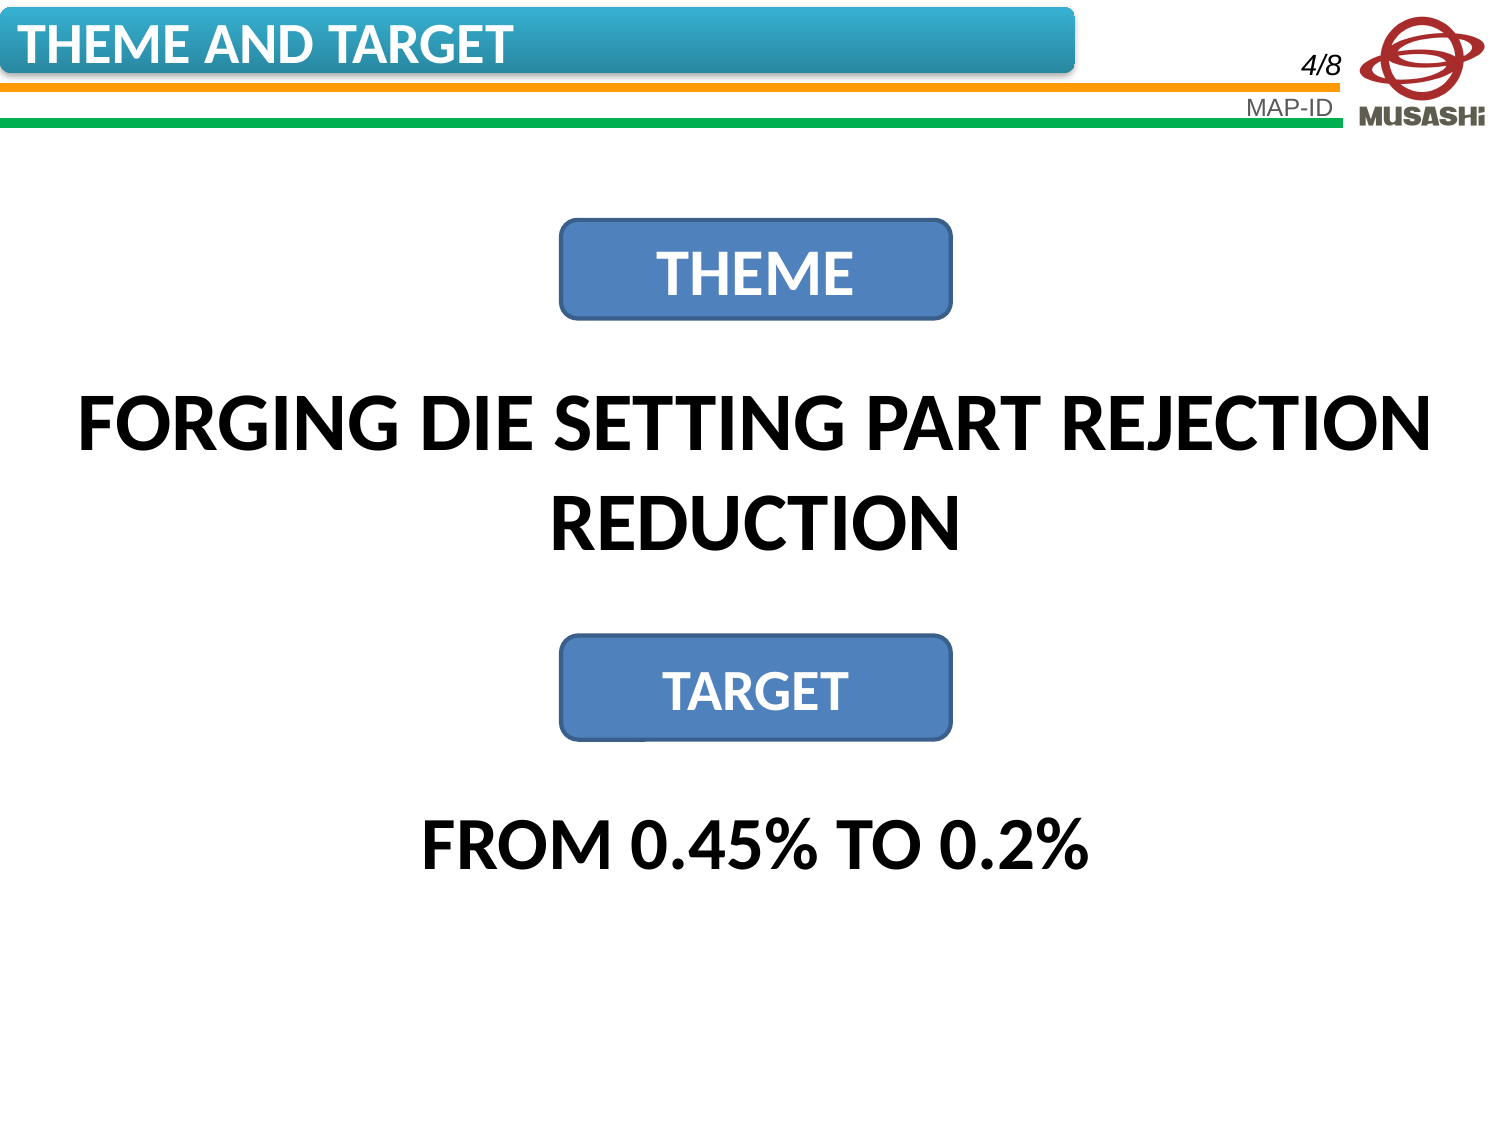

THEME AND TARGET
THEME
# FORGING DIE SETTING PART REJECTION REDUCTION
TARGET
FROM 0.45% TO 0.2%